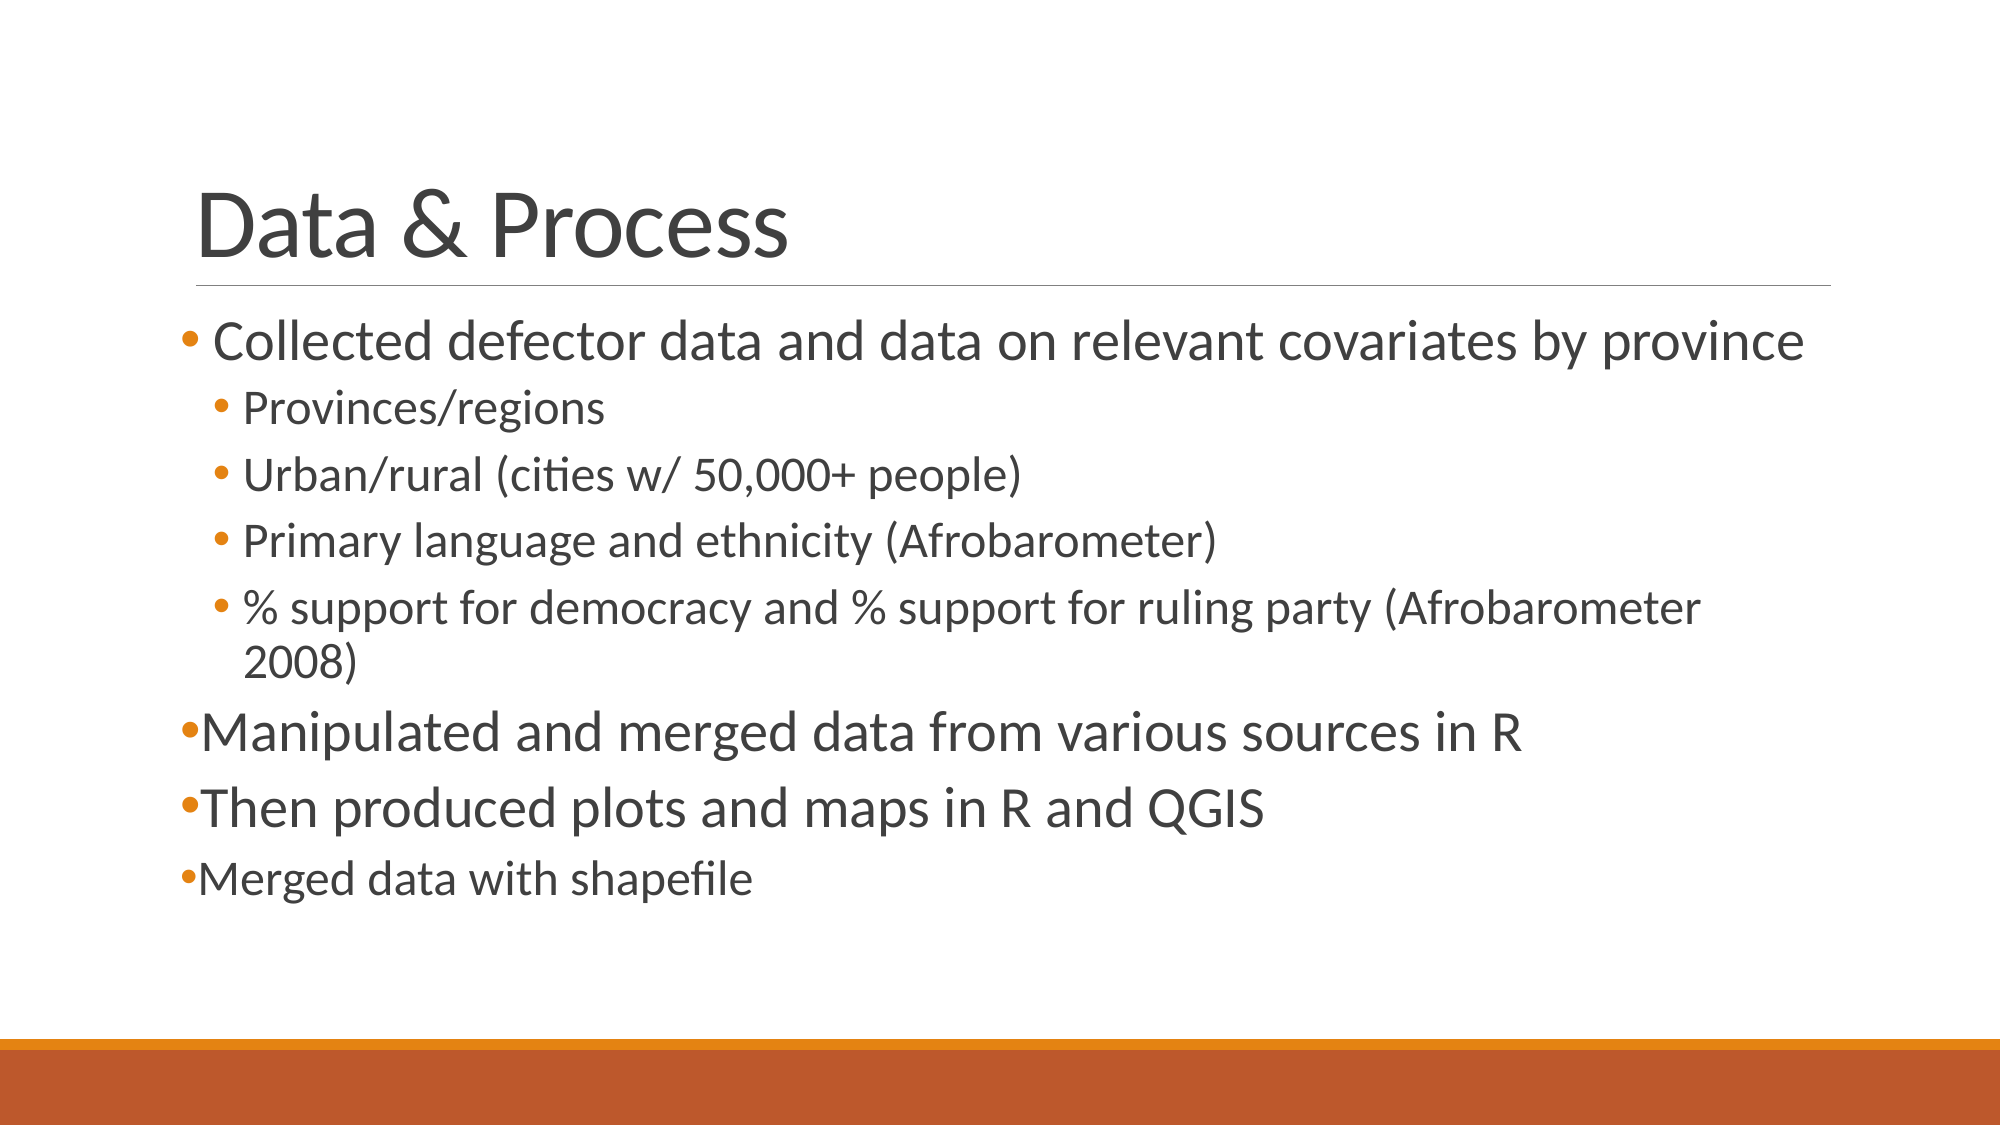

# Data & Process
 Collected defector data and data on relevant covariates by province
Provinces/regions
Urban/rural (cities w/ 50,000+ people)
Primary language and ethnicity (Afrobarometer)
% support for democracy and % support for ruling party (Afrobarometer 2008)
Manipulated and merged data from various sources in R
Then produced plots and maps in R and QGIS
Merged data with shapefile